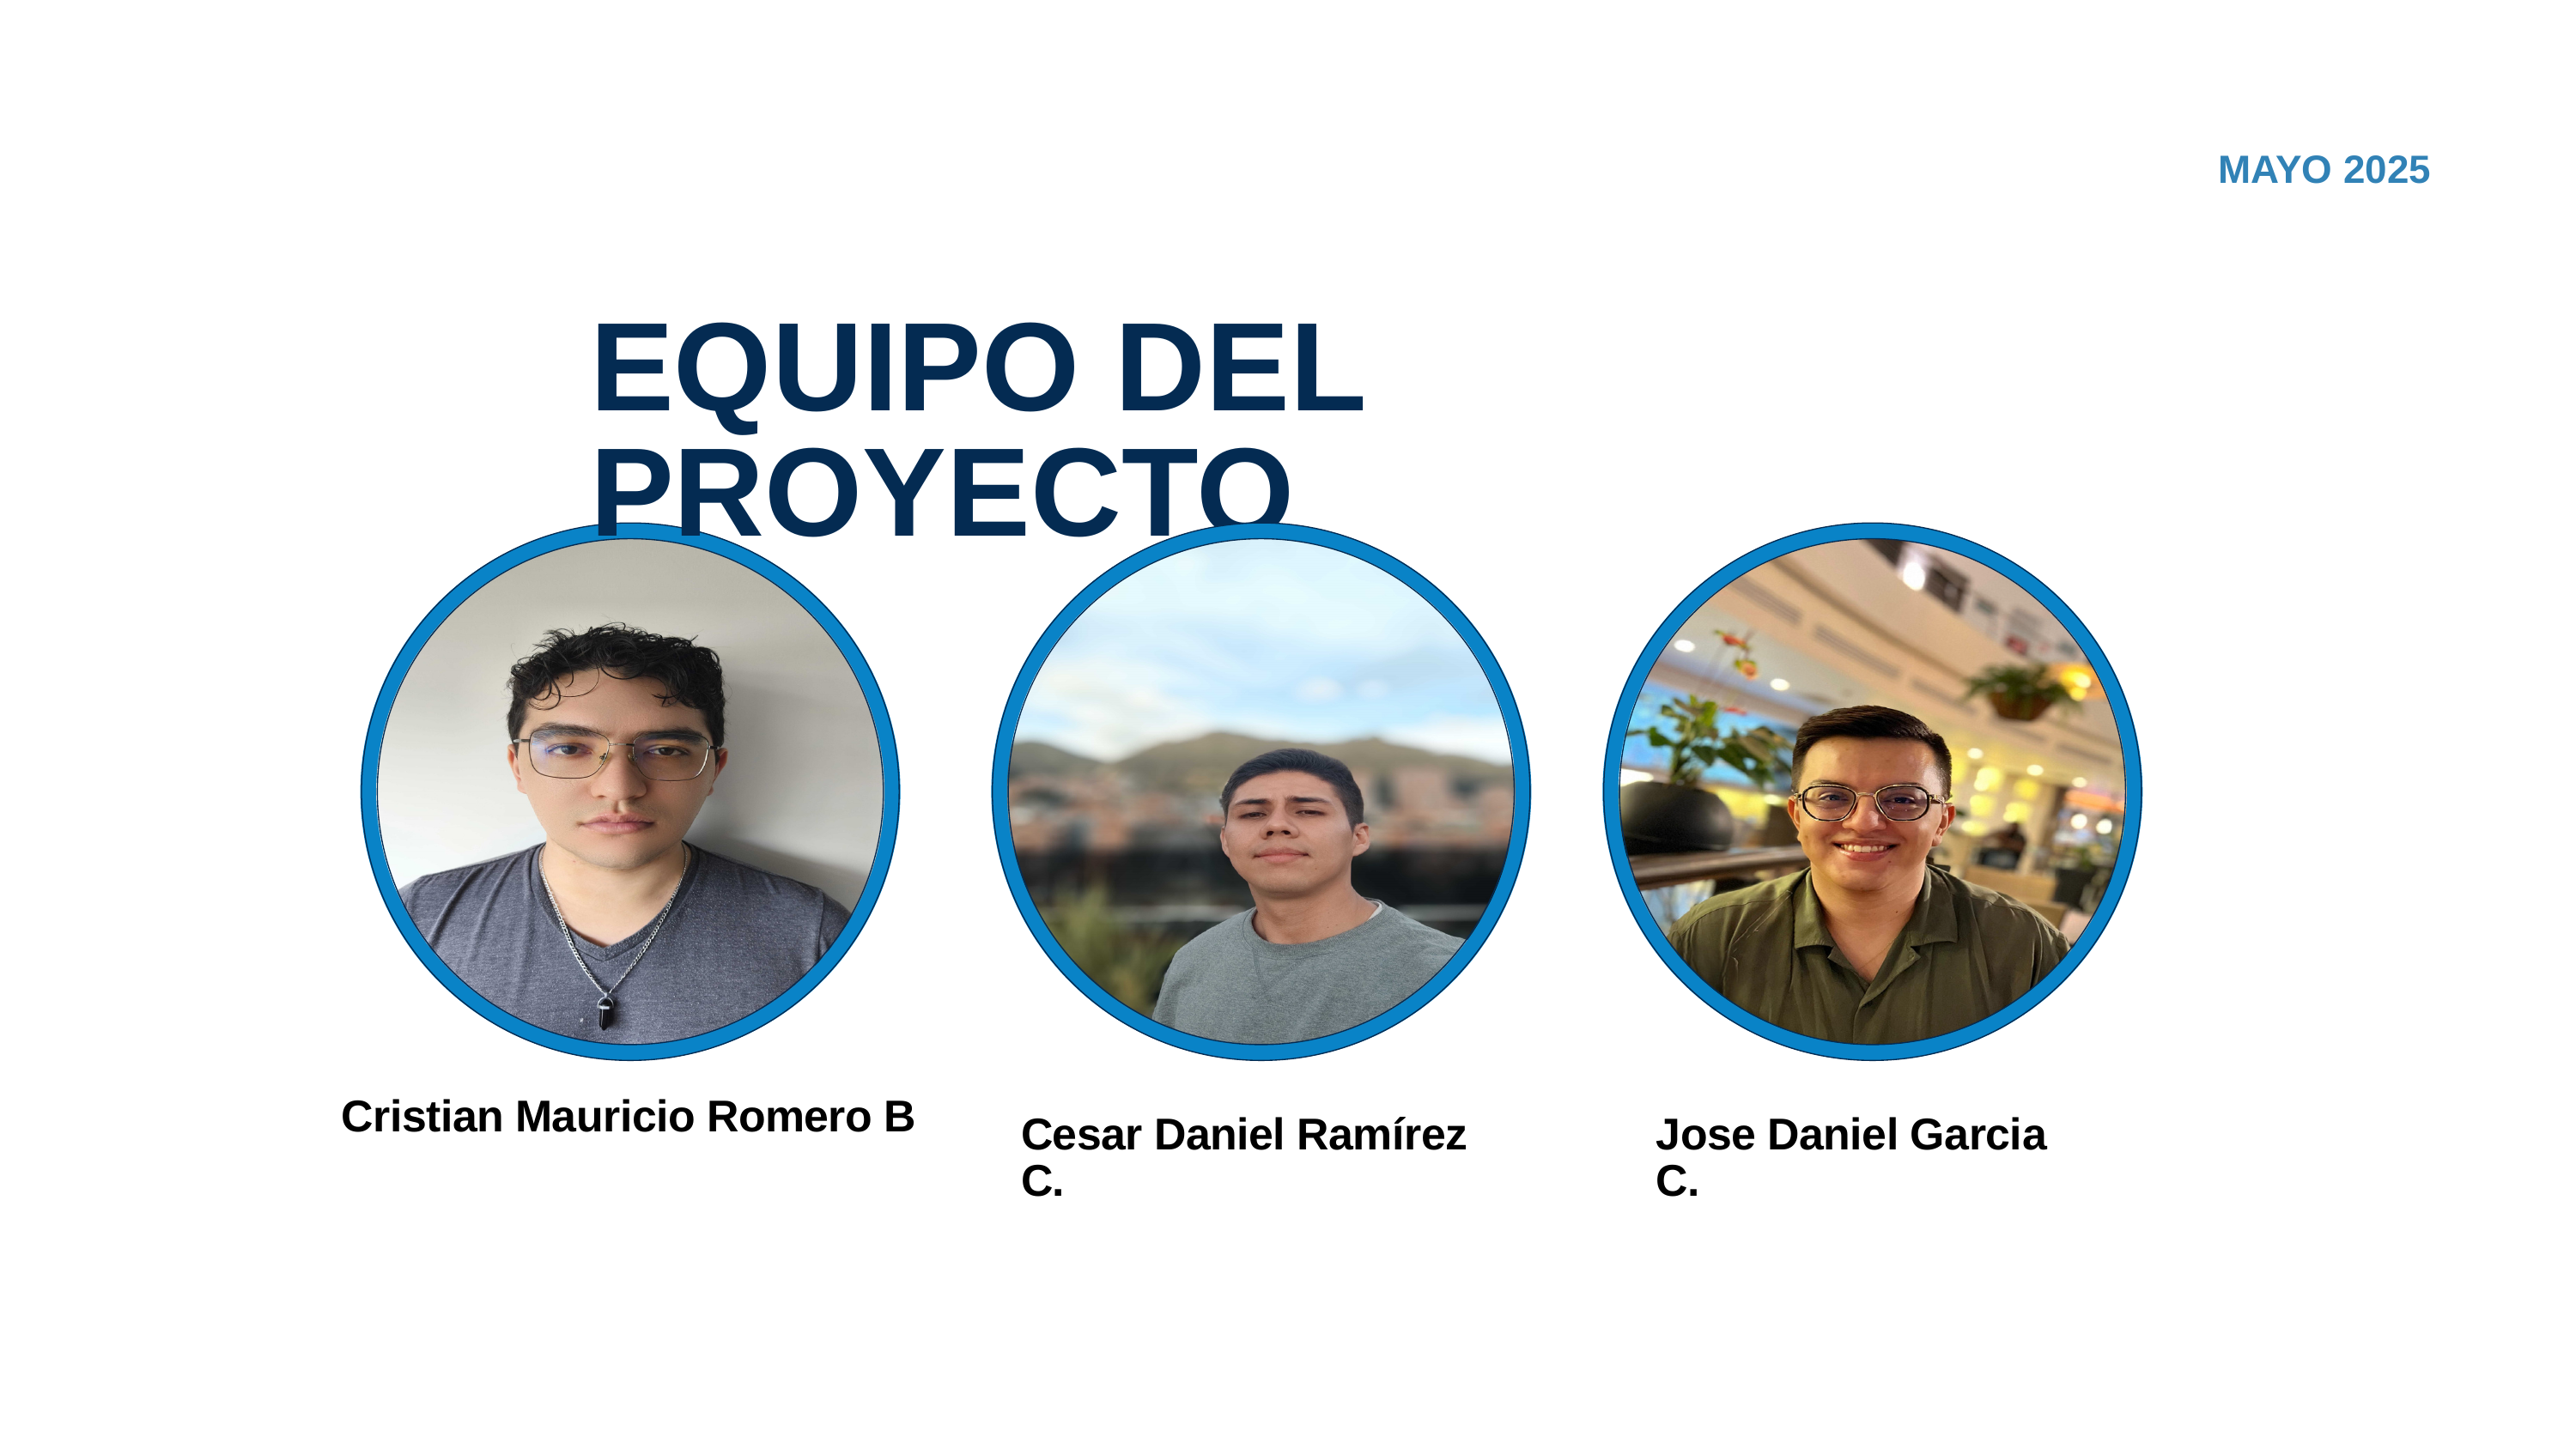

MAYO 2025
EQUIPO DEL PROYECTO

Cristian Mauricio Romero B

Cesar Daniel Ramírez C.

Jose Daniel Garcia C.